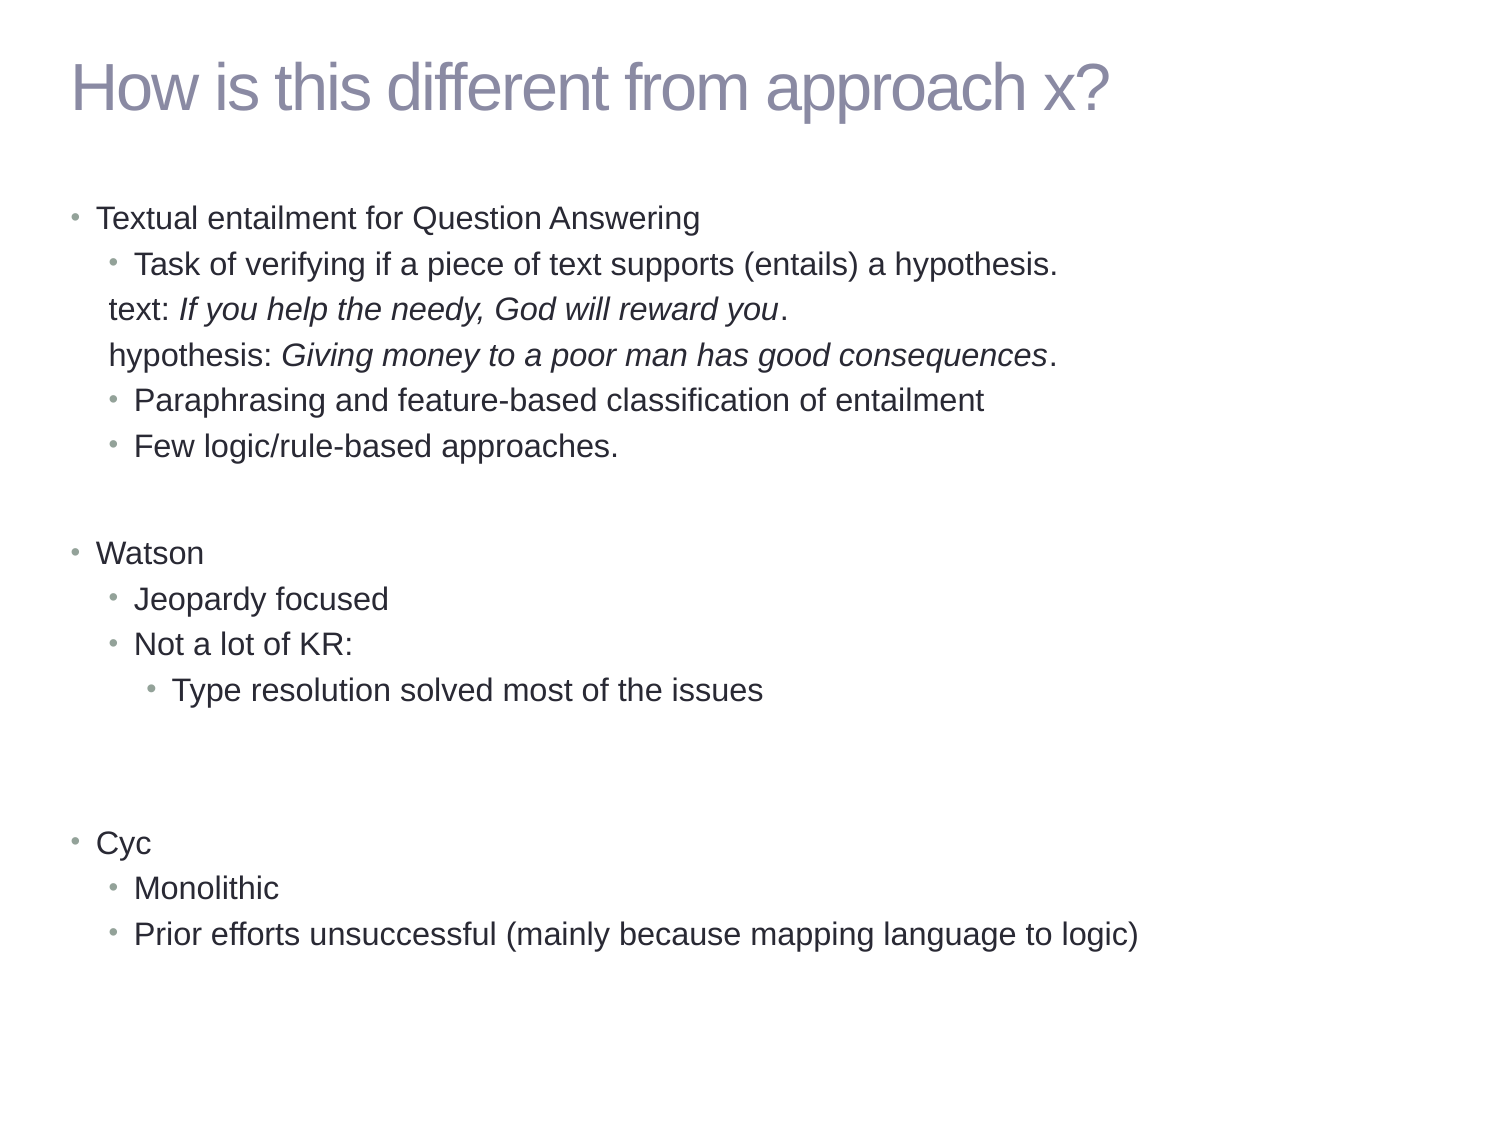

# How is this different from approach x?
Textual entailment for Question Answering
Task of verifying if a piece of text supports (entails) a hypothesis.
text: If you help the needy, God will reward you.
hypothesis: Giving money to a poor man has good consequences.
Paraphrasing and feature-based classification of entailment
Few logic/rule-based approaches.

Watson
Jeopardy focused
Not a lot of KR:
Type resolution solved most of the issues

Cyc
Monolithic
Prior efforts unsuccessful (mainly because mapping language to logic)